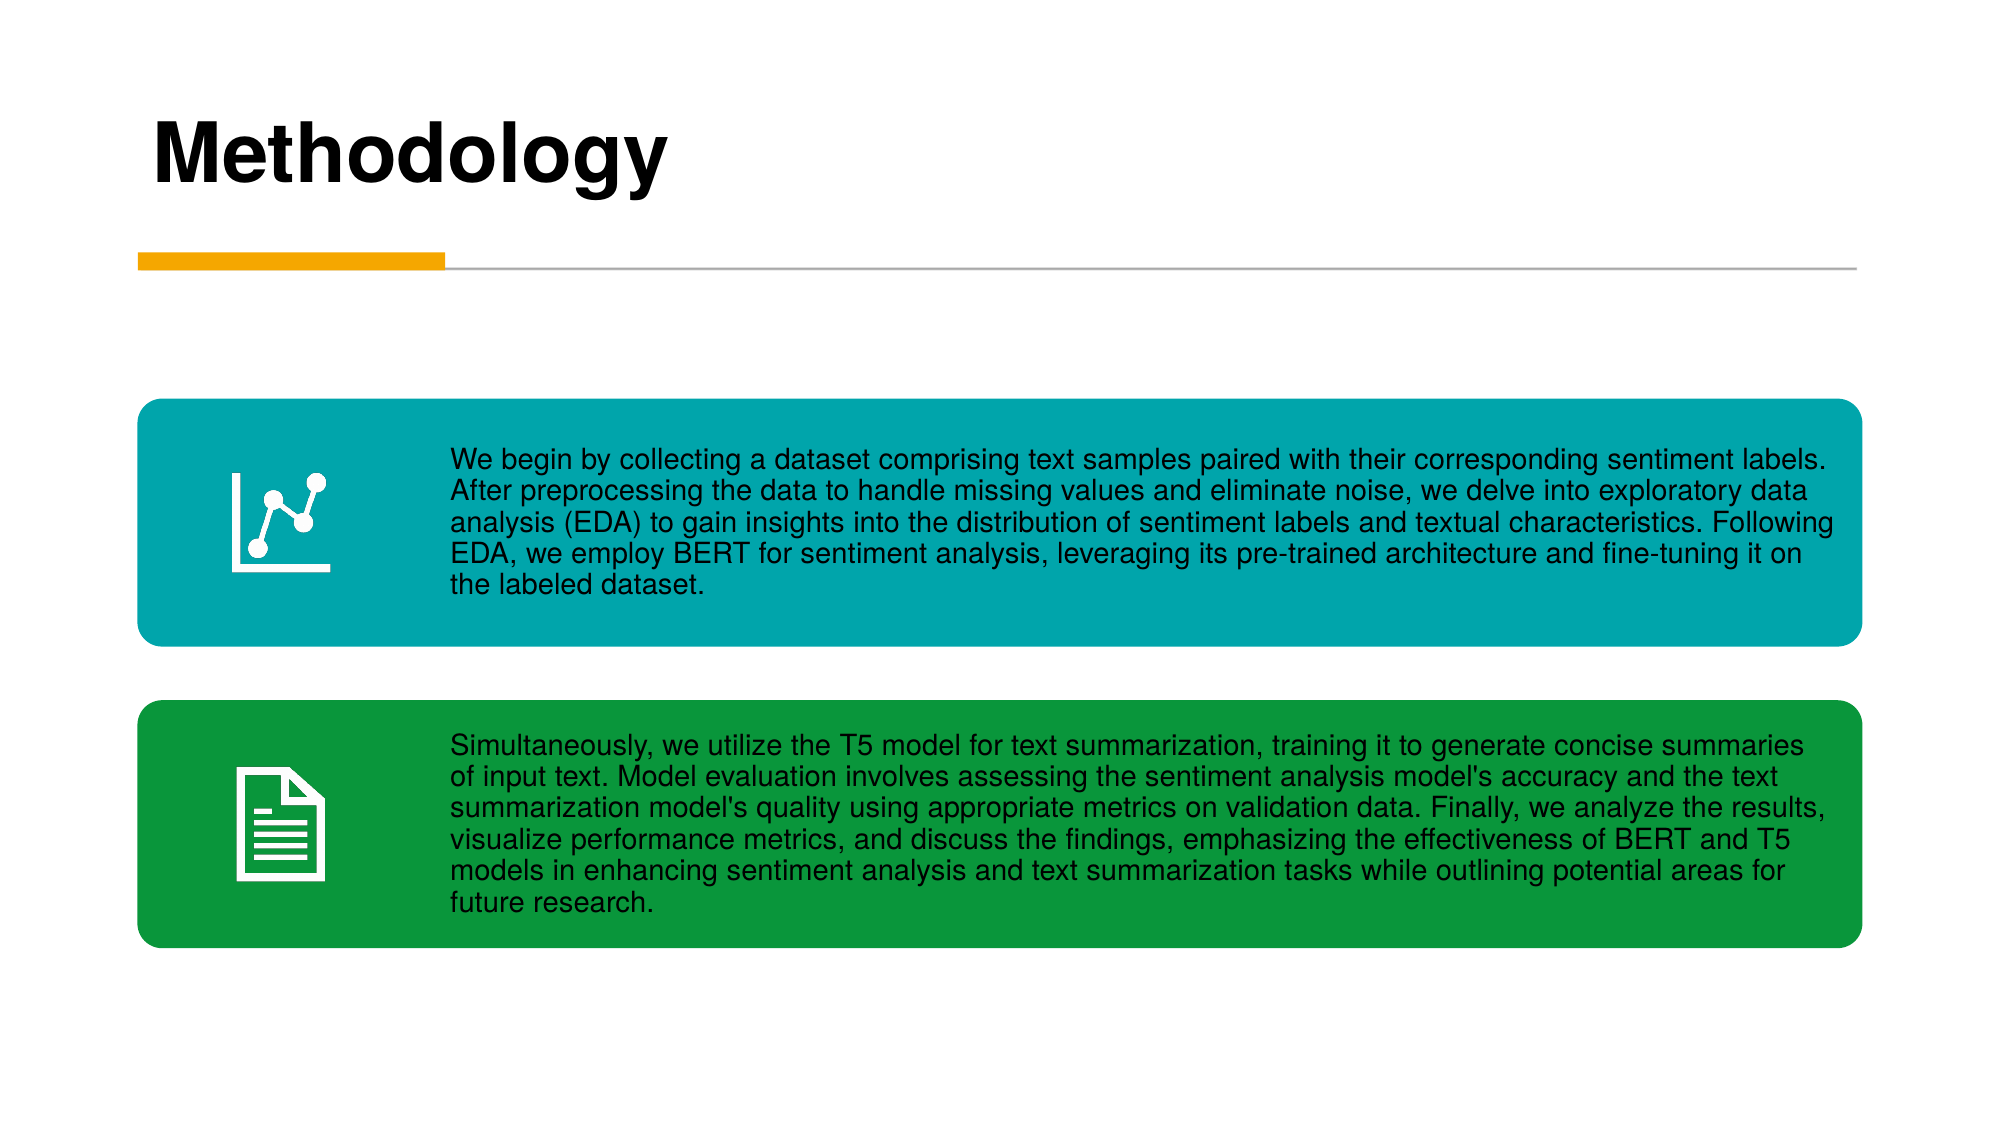

# Methodology

We begin by collecting a dataset comprising text samples paired with their corresponding sentiment labels. After preprocessing the data to handle missing values and eliminate noise, we delve into exploratory data analysis (EDA) to gain insights into the distribution of sentiment labels and textual characteristics. Following EDA, we employ BERT for sentiment analysis, leveraging its pre-trained architecture and fine-tuning it on the labeled dataset.
Simultaneously, we utilize the T5 model for text summarization, training it to generate concise summaries of input text. Model evaluation involves assessing the sentiment analysis model's accuracy and the text summarization model's quality using appropriate metrics on validation data. Finally, we analyze the results, visualize performance metrics, and discuss the findings, emphasizing the effectiveness of BERT and T5 models in enhancing sentiment analysis and text summarization tasks while outlining potential areas for future research.